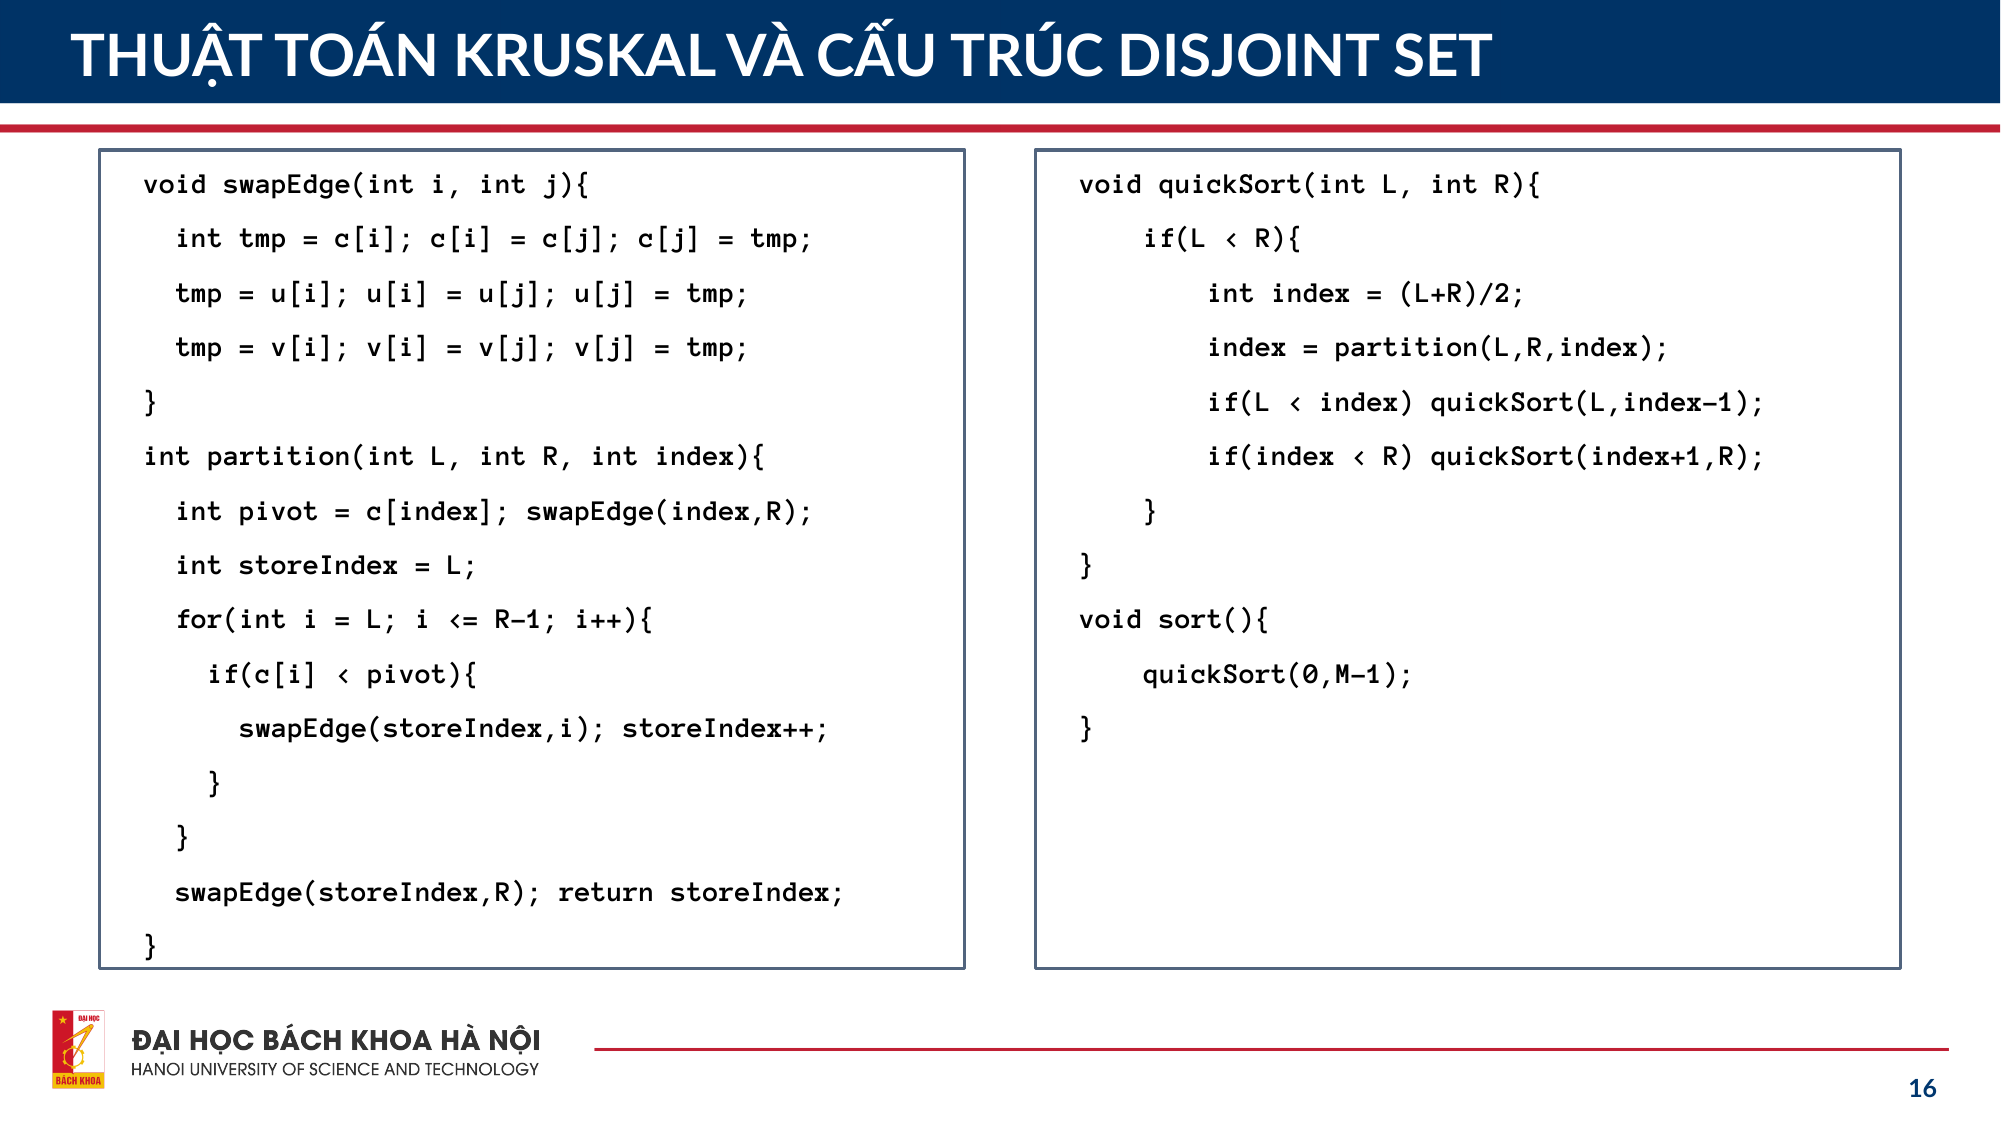

# THUẬT TOÁN KRUSKAL VÀ CẤU TRÚC DISJOINT SET
void quickSort(int L, int R){
    if(L < R){
        int index = (L+R)/2;
        index = partition(L,R,index);
        if(L < index) quickSort(L,index-1);
        if(index < R) quickSort(index+1,R);
    }
}
void sort(){
    quickSort(0,M-1);
}

void swapEdge(int i, int j){
  int tmp = c[i]; c[i] = c[j]; c[j] = tmp;
  tmp = u[i]; u[i] = u[j]; u[j] = tmp;
  tmp = v[i]; v[i] = v[j]; v[j] = tmp;
}
int partition(int L, int R, int index){
  int pivot = c[index]; swapEdge(index,R);
  int storeIndex = L;
  for(int i = L; i <= R-1; i++){
    if(c[i] < pivot){
      swapEdge(storeIndex,i); storeIndex++;
    }
  }
  swapEdge(storeIndex,R); return storeIndex;
}
16